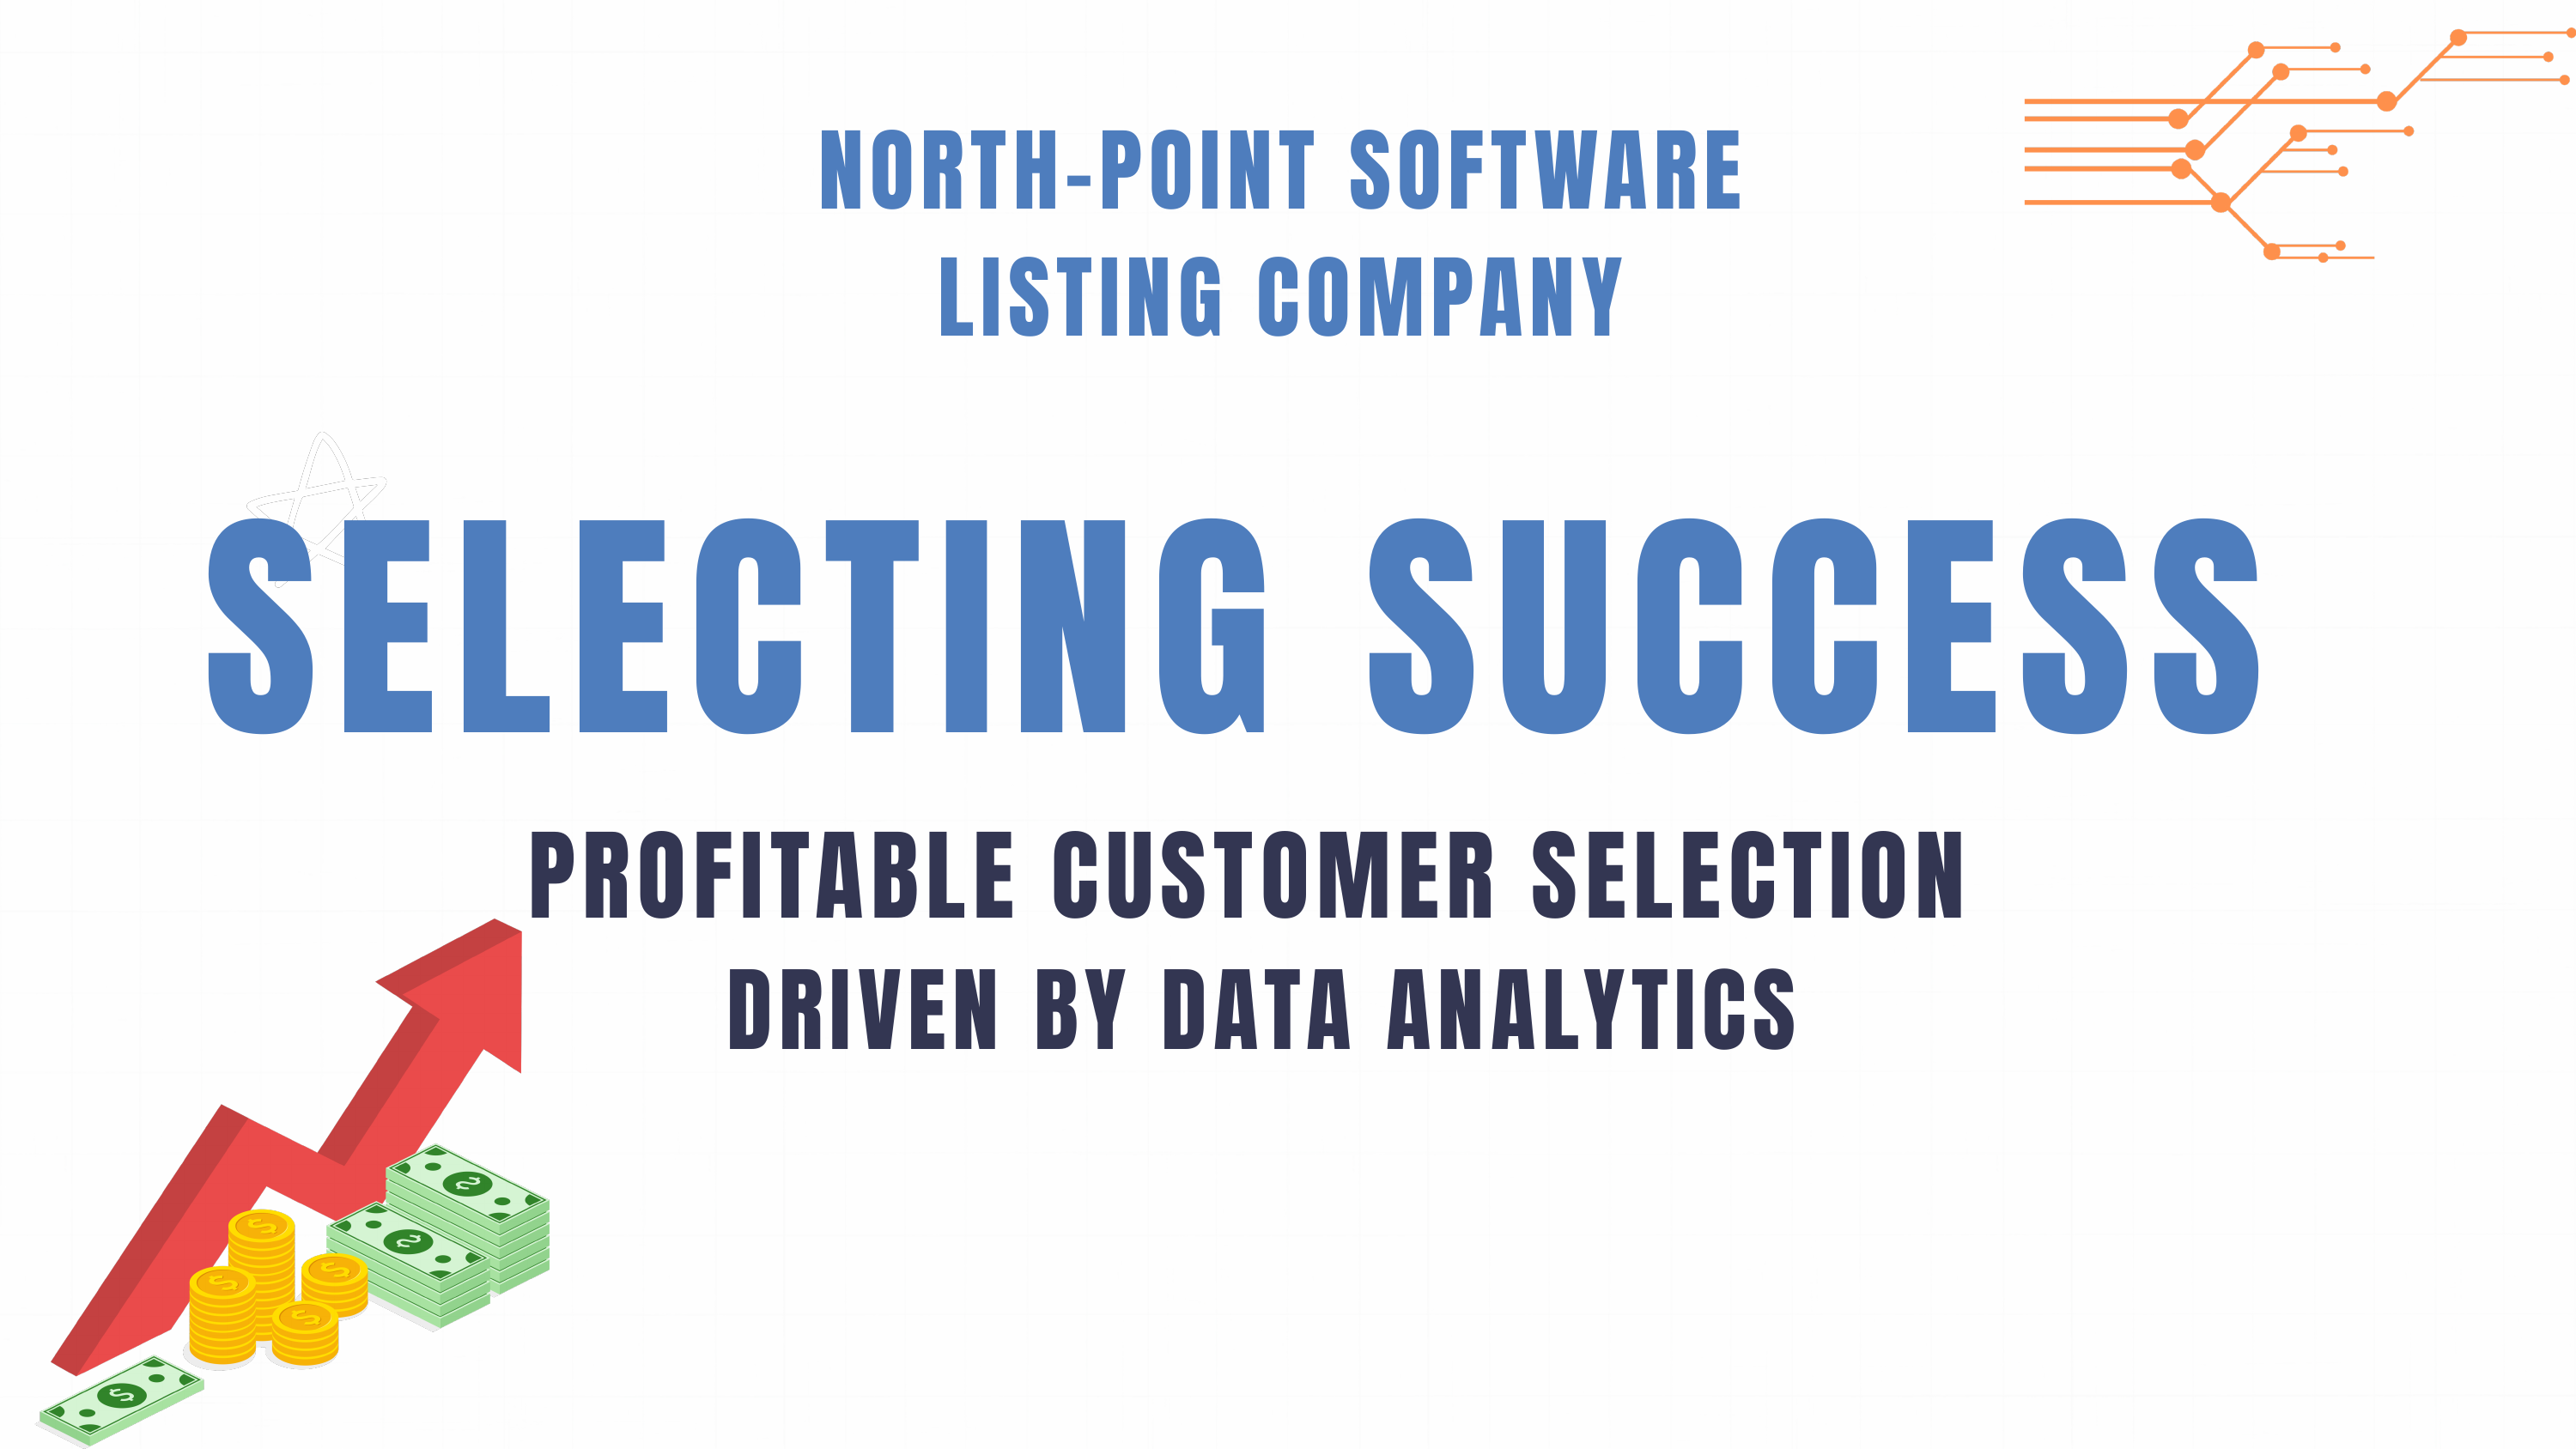

NORTH-POINT SOFTWARE
LISTING COMPANY

SELECTING SUCCESS
PROFITABLE CUSTOMER SELECTION
 DRIVEN BY DATA ANALYTICS